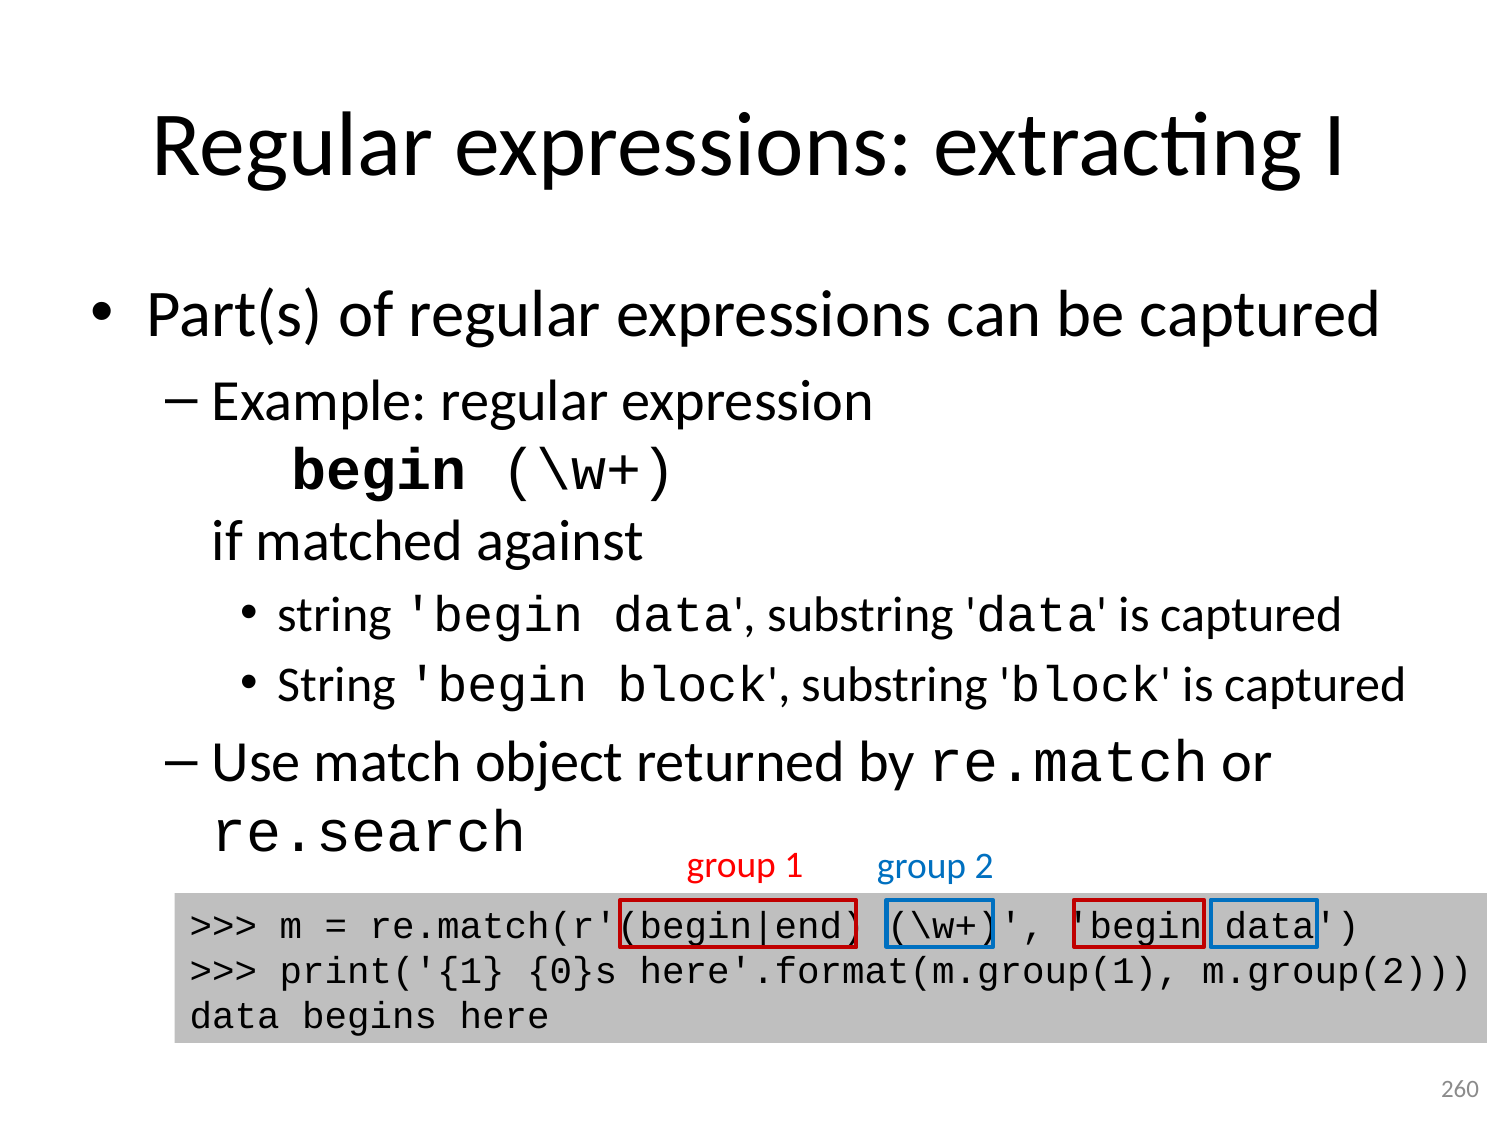

# Regular expressions: extracting I
Part(s) of regular expressions can be captured
Example: regular expression
      begin (\w+)
if matched against
string 'begin data', substring 'data' is captured
String 'begin block', substring 'block' is captured
Use match object returned by re.match or re.search
group 1

group 2

>>> m = re.match(r'(begin|end) (\w+)', 'begin data')
>>> print('{1} {0}s here'.format(m.group(1), m.group(2)))
data begins here

260